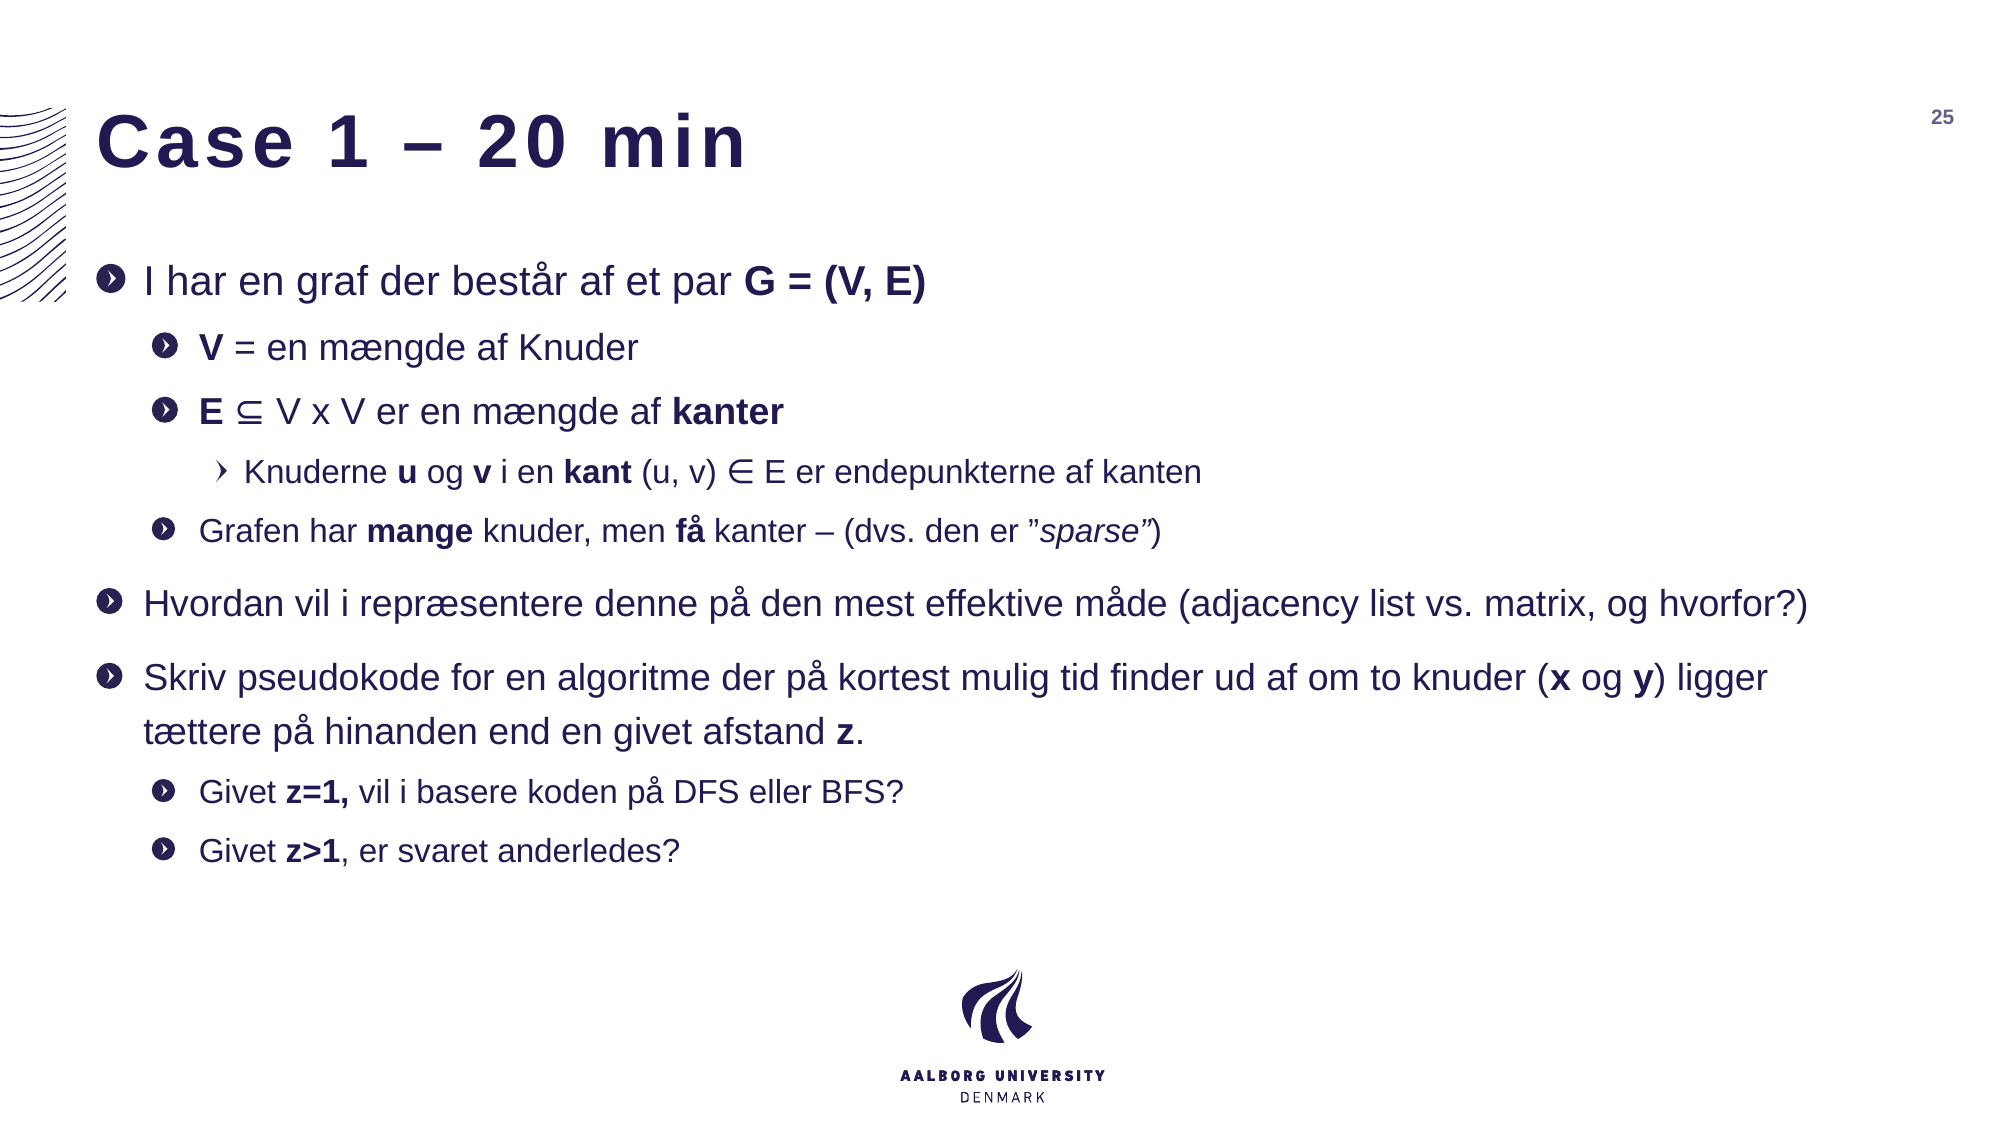

# Case 1 – 20 min
25
I har en graf der består af et par G = (V, E)
V = en mængde af Knuder
E ⊆ V x V er en mængde af kanter
Knuderne u og v i en kant (u, v) ∈ E er endepunkterne af kanten
Grafen har mange knuder, men få kanter – (dvs. den er ”sparse”)
Hvordan vil i repræsentere denne på den mest effektive måde (adjacency list vs. matrix, og hvorfor?)
Skriv pseudokode for en algoritme der på kortest mulig tid finder ud af om to knuder (x og y) ligger tættere på hinanden end en givet afstand z.
Givet z=1, vil i basere koden på DFS eller BFS?
Givet z>1, er svaret anderledes?